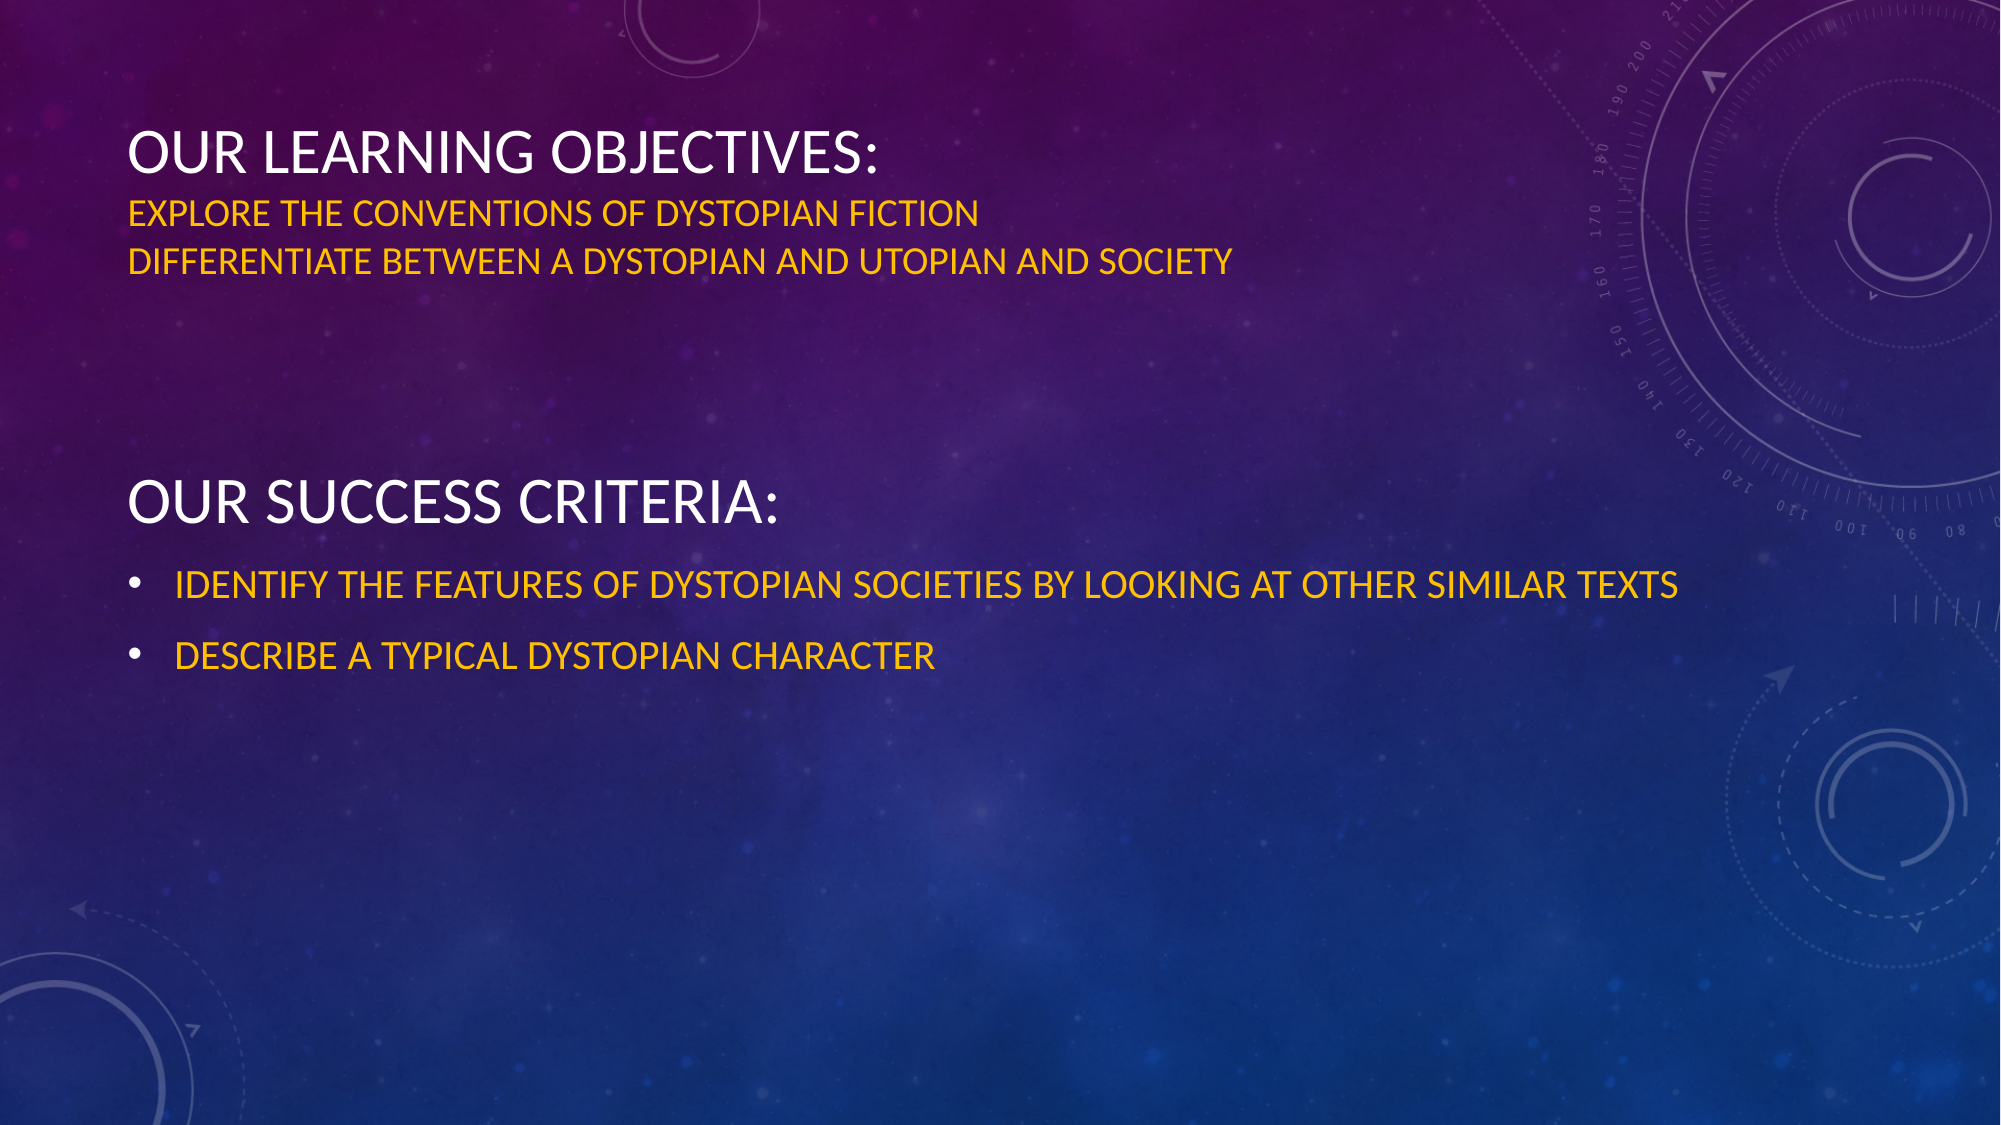

# Our LEARNING OBJECTIVES: Explore the conventions of dystopian fiction Differentiate between a dystopian and utopian and society
OUR SUCCESS CRITERIA:
IDENTIFY THE FEATURES OF DYSTOPIAN SOCIETIES BY LOOKING AT OTHER SIMILAR TEXTS
DESCRIBE A TYPICAL DYSTOPIAN CHARACTER